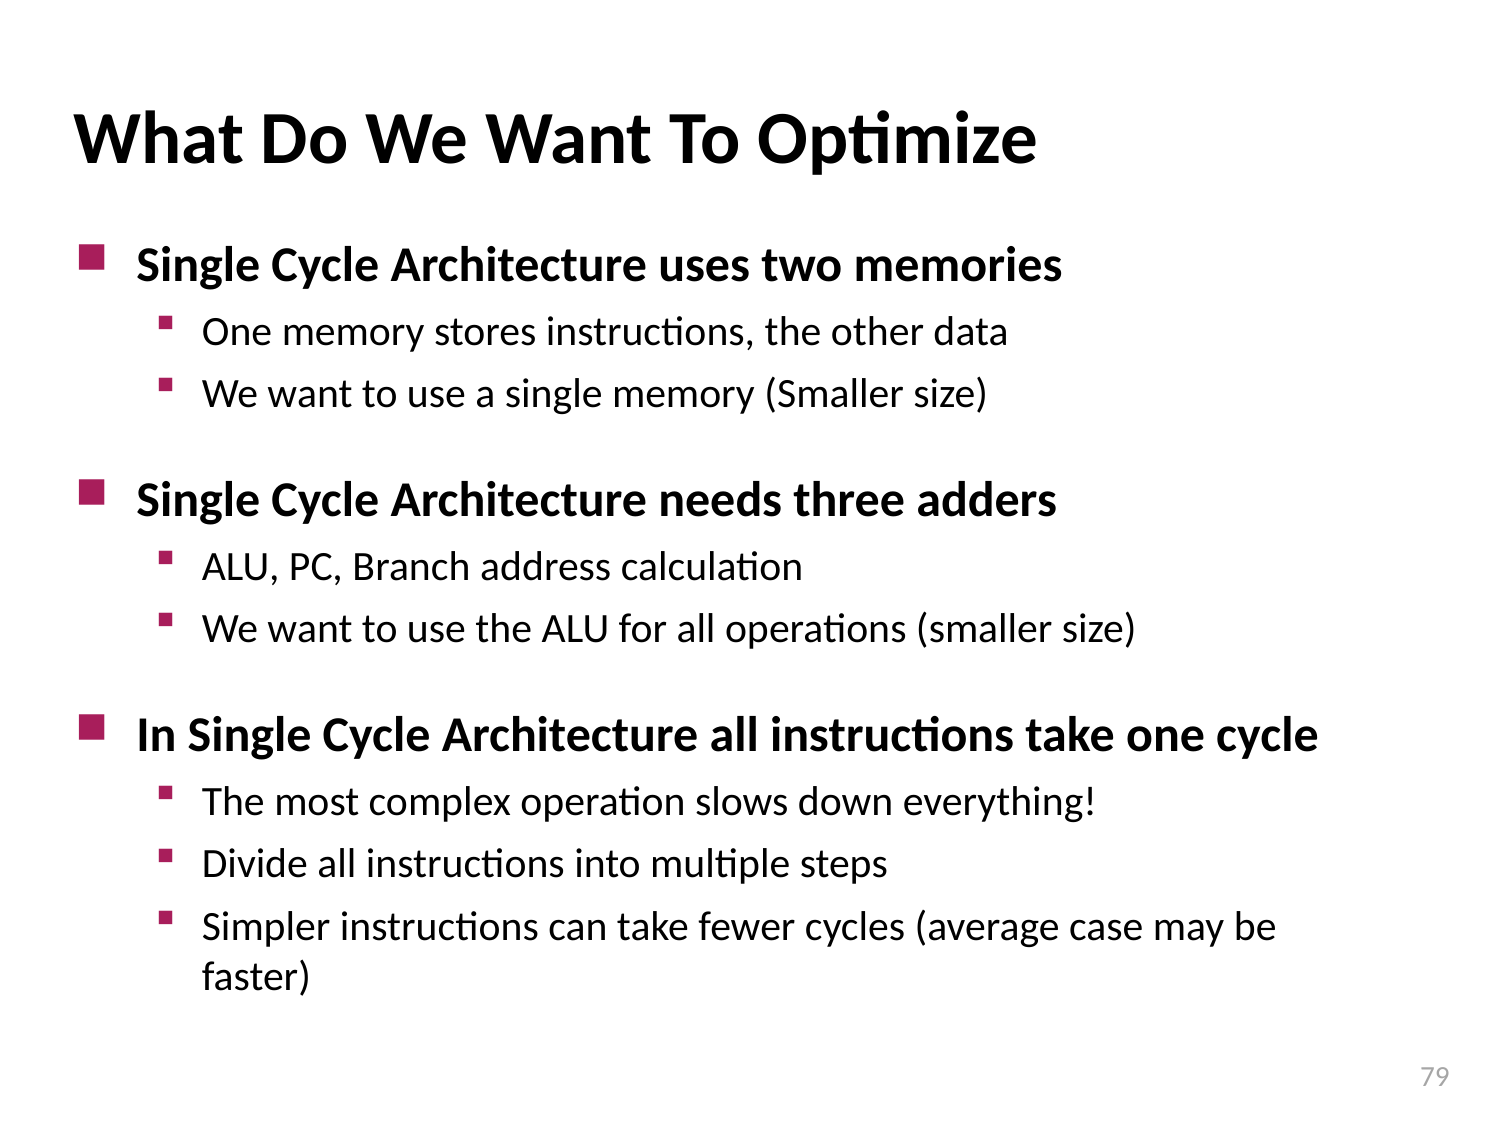

# What Do We Want To Optimize
Single Cycle Architecture uses two memories
One memory stores instructions, the other data
We want to use a single memory (Smaller size)
Single Cycle Architecture needs three adders
ALU, PC, Branch address calculation
We want to use the ALU for all operations (smaller size)
In Single Cycle Architecture all instructions take one cycle
The most complex operation slows down everything!
Divide all instructions into multiple steps
Simpler instructions can take fewer cycles (average case may be faster)